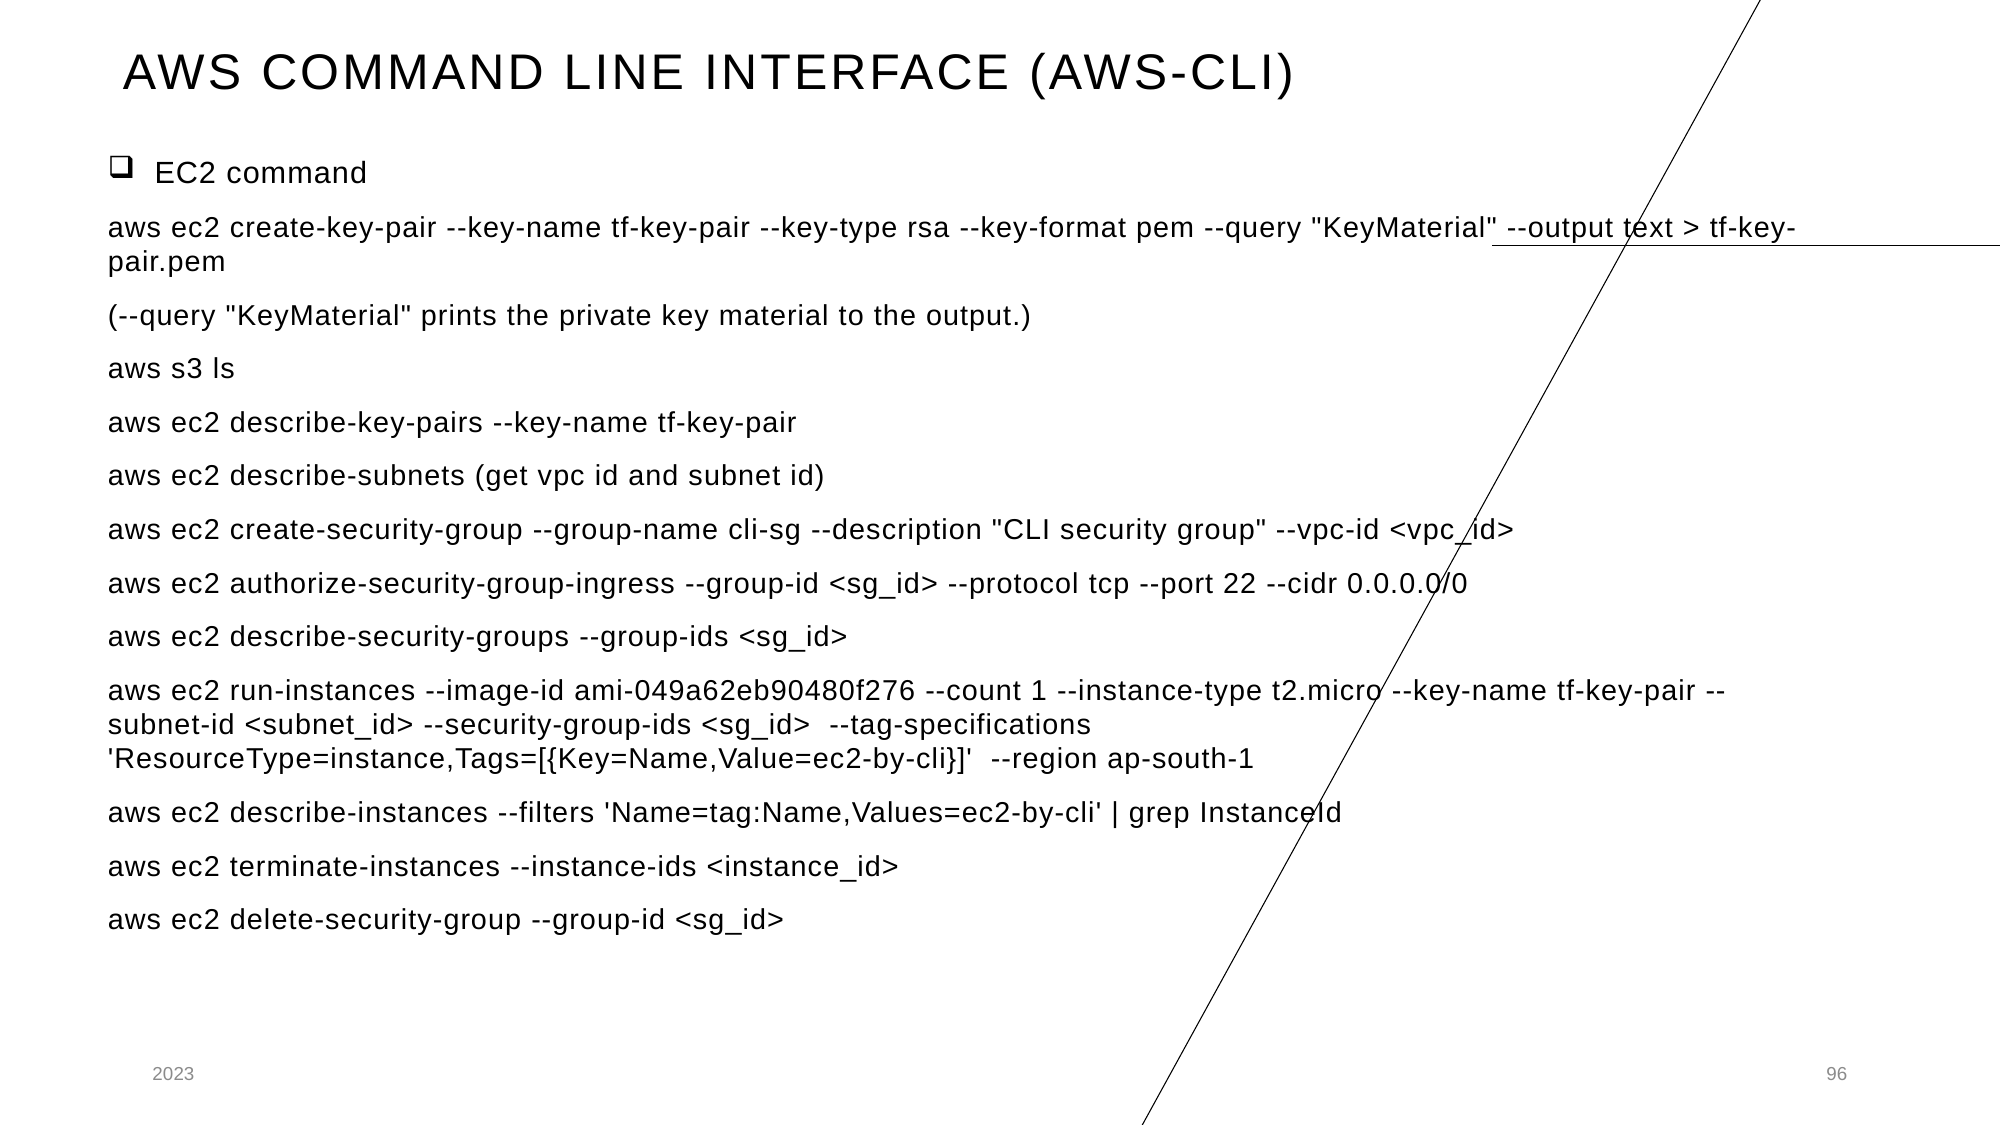

# AWS Command line interface (aws-cli)
EC2 command
aws ec2 create-key-pair --key-name tf-key-pair --key-type rsa --key-format pem --query "KeyMaterial" --output text > tf-key-pair.pem
(--query "KeyMaterial" prints the private key material to the output.)
aws s3 ls
aws ec2 describe-key-pairs --key-name tf-key-pair
aws ec2 describe-subnets (get vpc id and subnet id)
aws ec2 create-security-group --group-name cli-sg --description "CLI security group" --vpc-id <vpc_id>
aws ec2 authorize-security-group-ingress --group-id <sg_id> --protocol tcp --port 22 --cidr 0.0.0.0/0
aws ec2 describe-security-groups --group-ids <sg_id>
aws ec2 run-instances --image-id ami-049a62eb90480f276 --count 1 --instance-type t2.micro --key-name tf-key-pair --subnet-id <subnet_id> --security-group-ids <sg_id>  --tag-specifications 'ResourceType=instance,Tags=[{Key=Name,Value=ec2-by-cli}]'  --region ap-south-1
aws ec2 describe-instances --filters 'Name=tag:Name,Values=ec2-by-cli' | grep InstanceId
aws ec2 terminate-instances --instance-ids <instance_id>
aws ec2 delete-security-group --group-id <sg_id>

2023
96